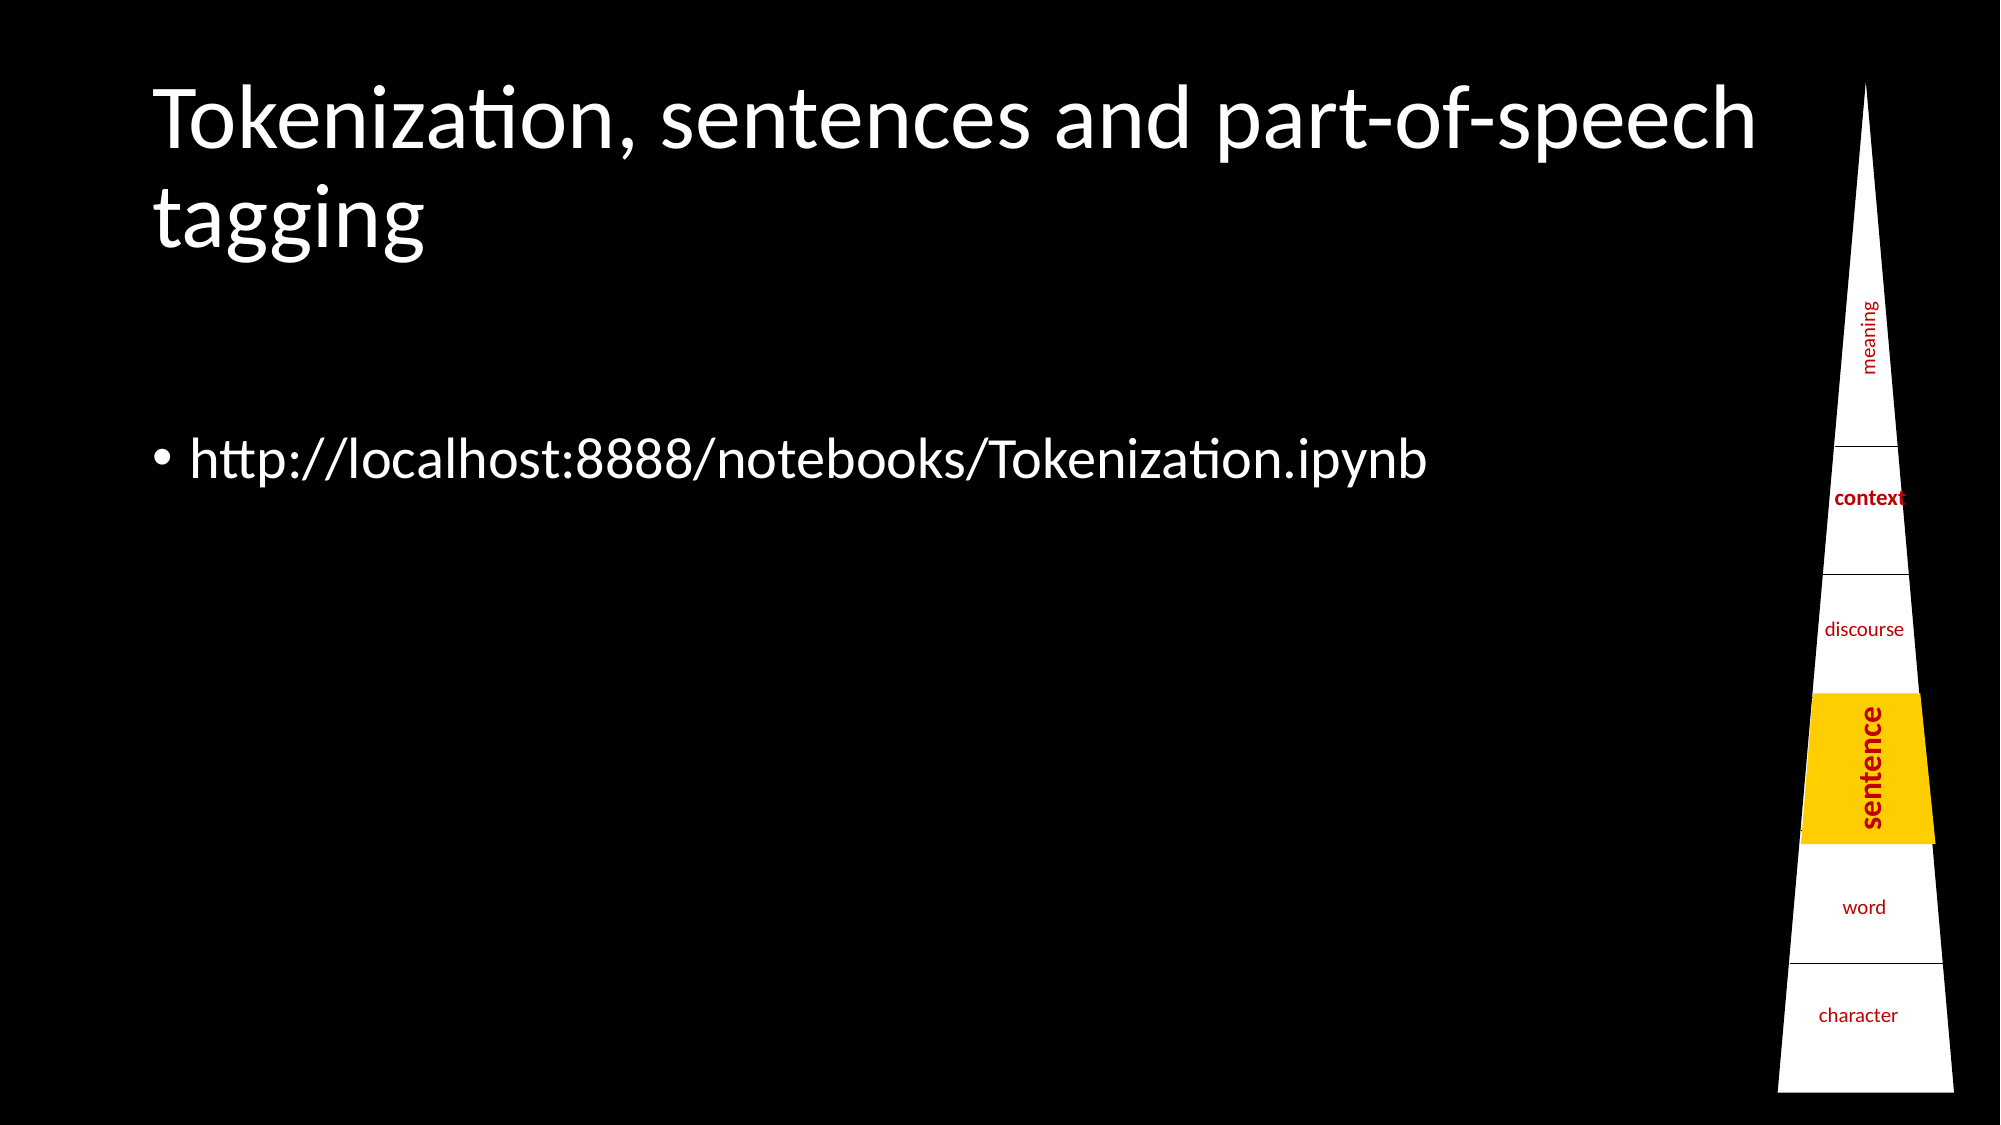

# Tokenization, sentences and part-of-speech tagging

meaning
context
discourse
sentence
word
character

sentence
http://localhost:8888/notebooks/Tokenization.ipynb